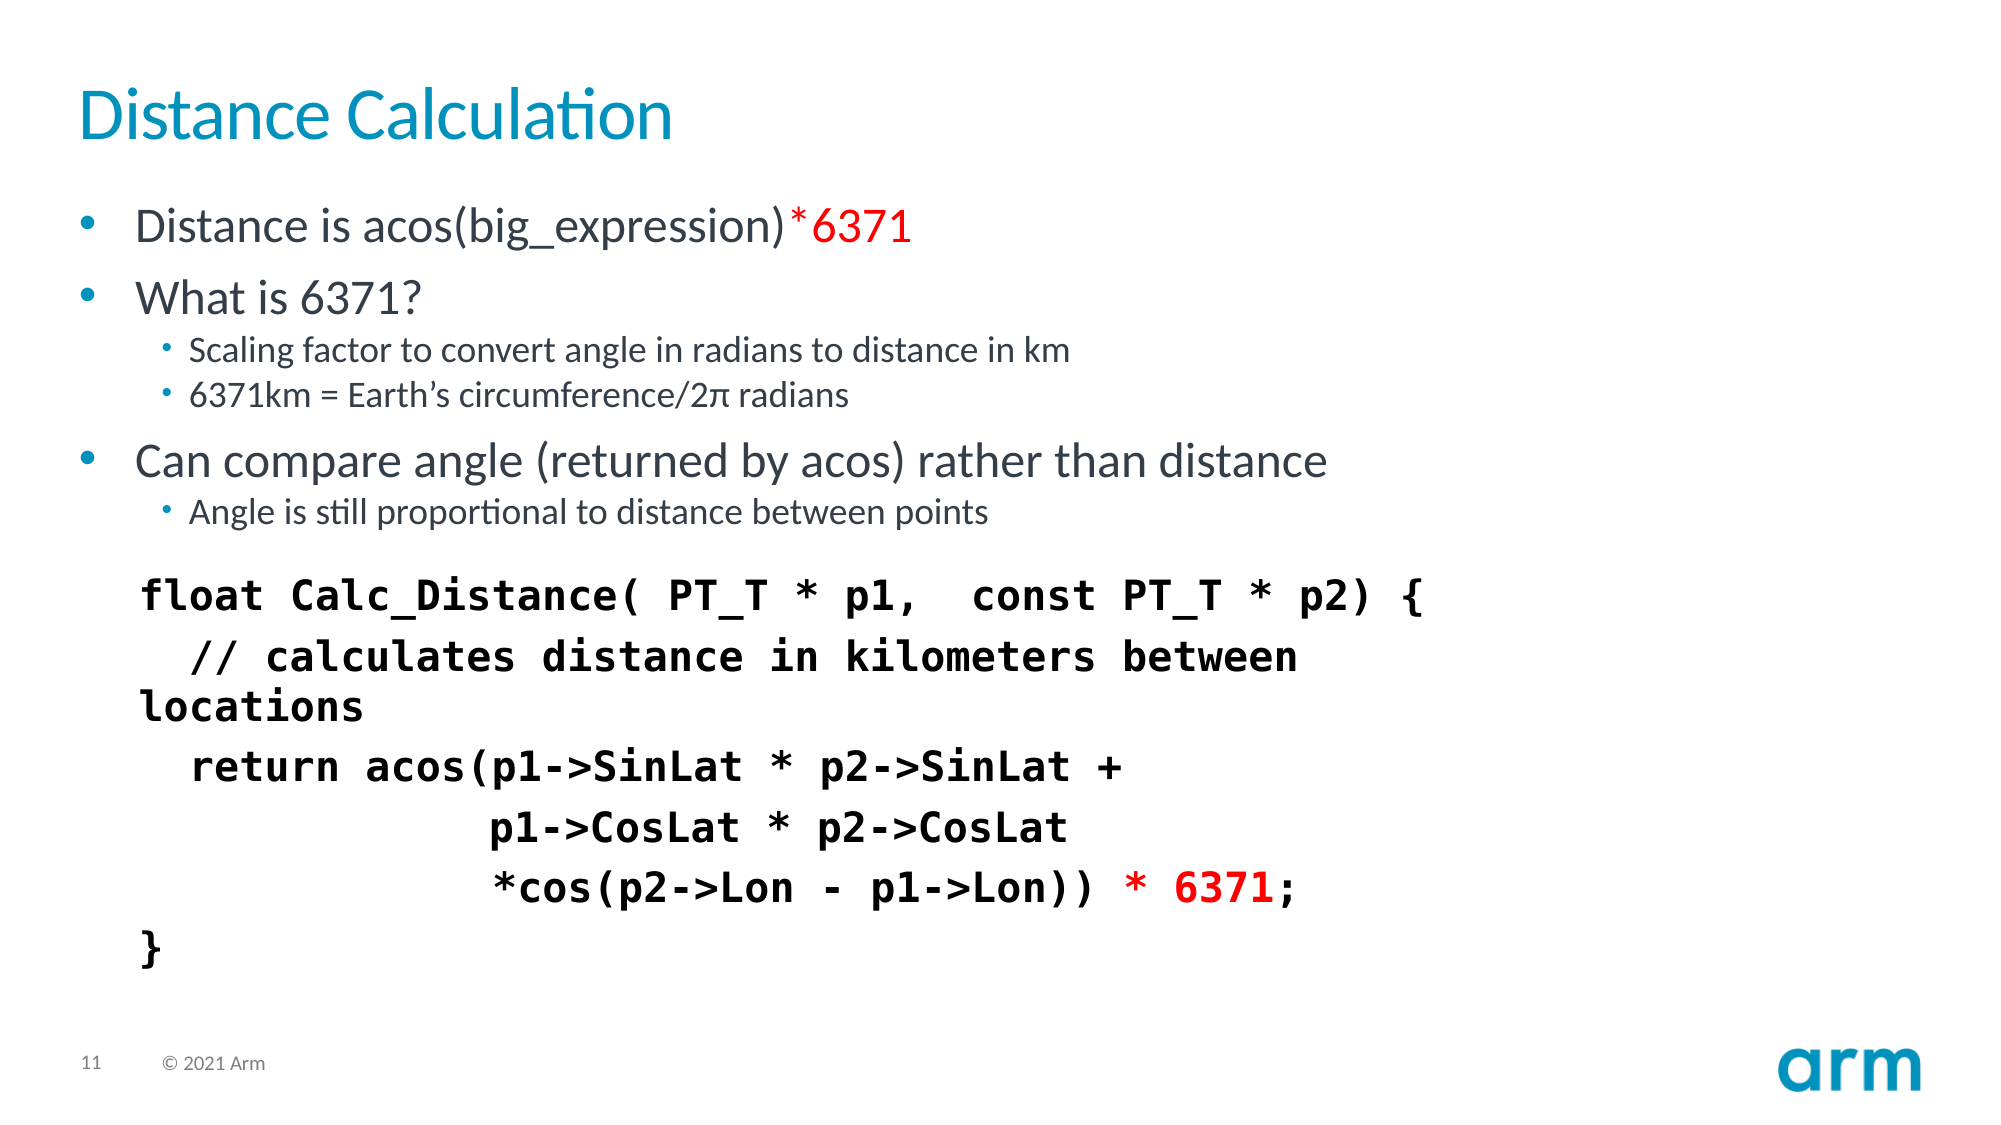

# Distance Calculation
Distance is acos(big_expression)*6371
What is 6371?
Scaling factor to convert angle in radians to distance in km
6371km = Earth’s circumference/2π radians
Can compare angle (returned by acos) rather than distance
Angle is still proportional to distance between points
float Calc_Distance( PT_T * p1,  const PT_T * p2) {
  // calculates distance in kilometers between locations
  return acos(p1->SinLat * p2->SinLat +
		  p1->CosLat * p2->CosLat
              *cos(p2->Lon - p1->Lon)) * 6371;
}